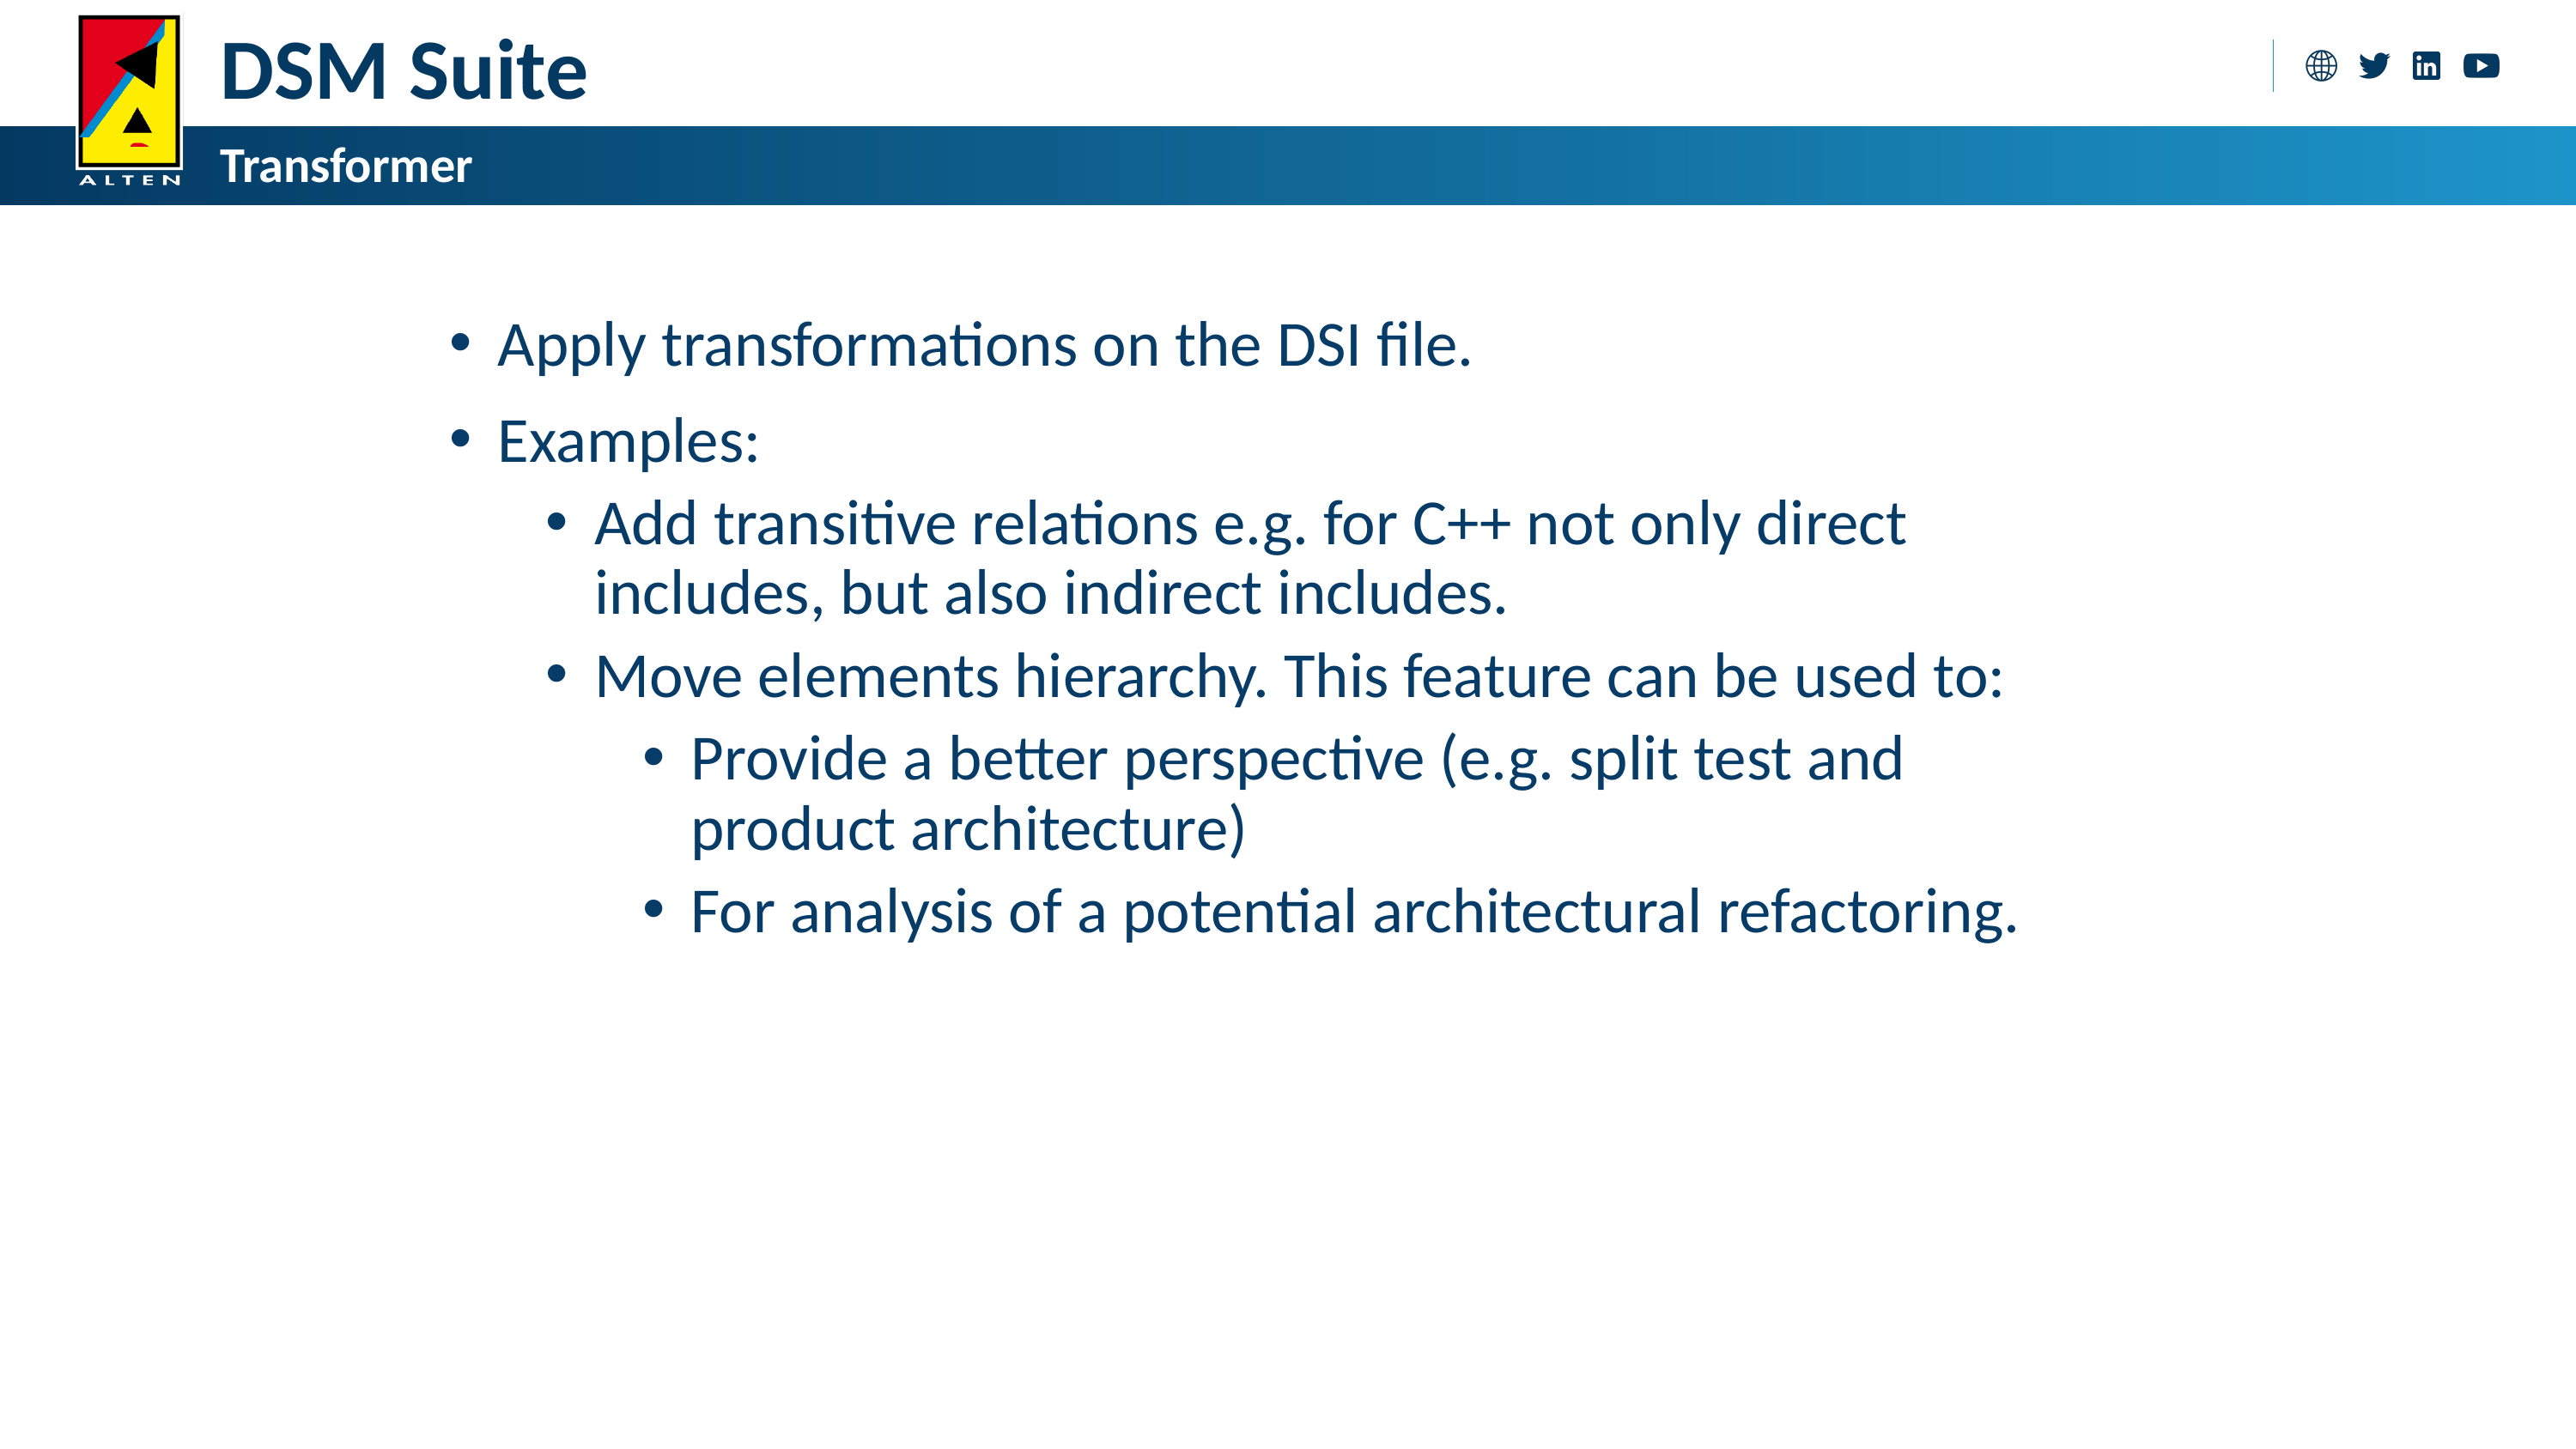

DSM Suite
Transformer
Apply transformations on the DSI file.
Examples:
Add transitive relations e.g. for C++ not only direct includes, but also indirect includes.
Move elements hierarchy. This feature can be used to:
Provide a better perspective (e.g. split test and product architecture)
For analysis of a potential architectural refactoring.